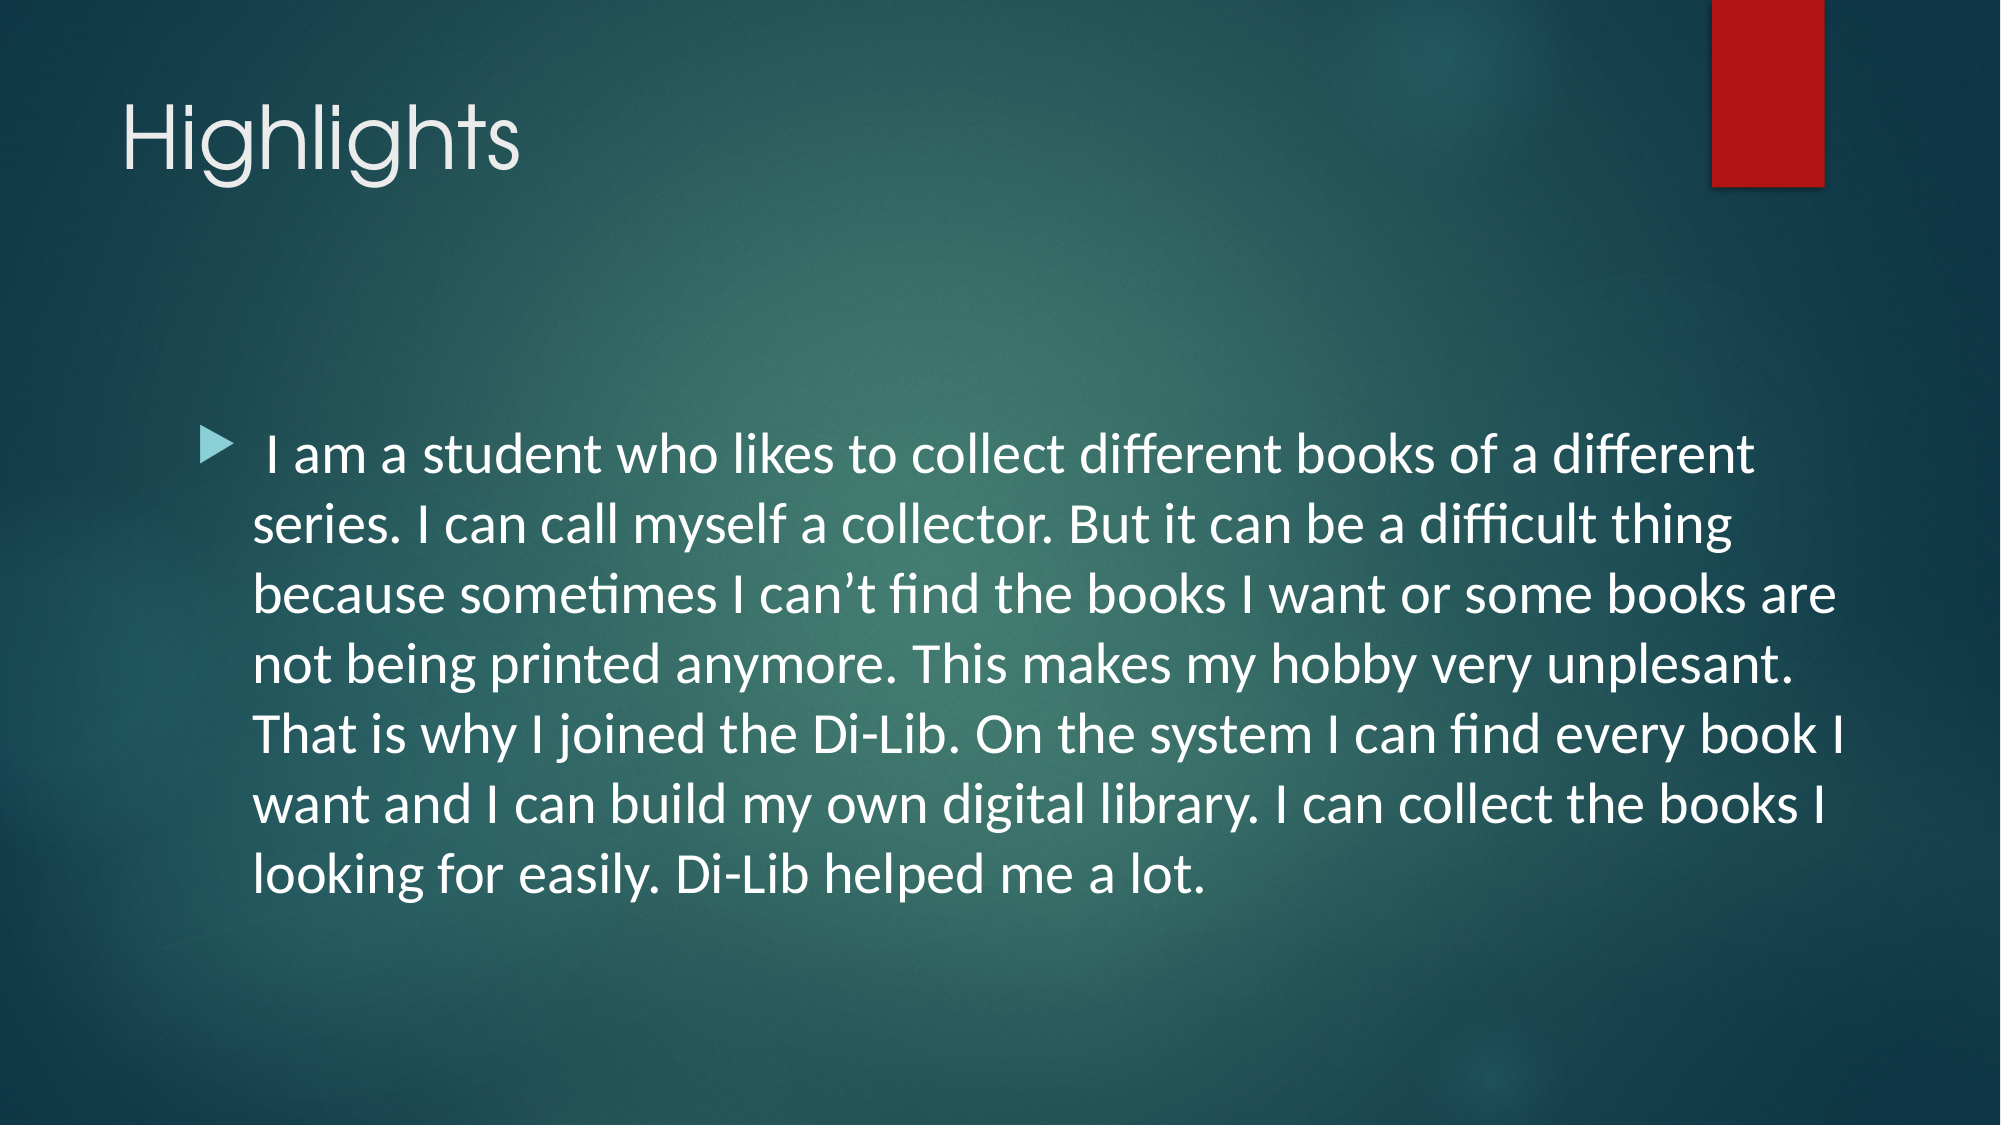

Highlights

 I am a student who likes to collect different books of a different series. I can call myself a collector. But it can be a difficult thing because sometimes I can’t find the books I want or some books are not being printed anymore. This makes my hobby very unplesant. That is why I joined the Di-Lib. On the system I can find every book I want and I can build my own digital library. I can collect the books I looking for easily. Di-Lib helped me a lot.